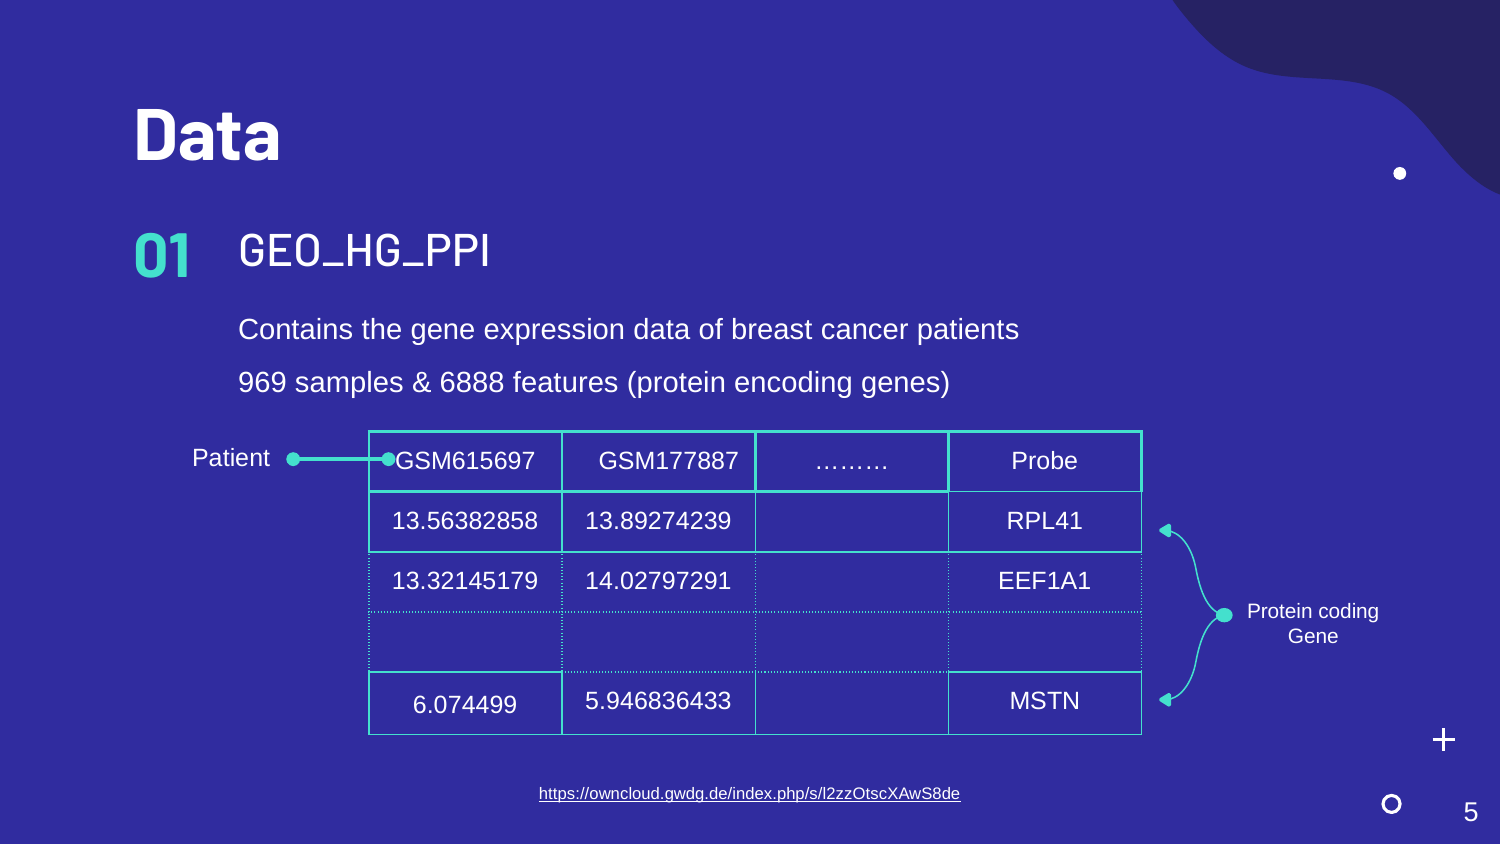

# Data
GEO_HG_PPI
01
Contains the gene expression data of breast cancer patients
969 samples & 6888 features (protein encoding genes)

Patient
| GSM615697 | GSM177887 | ……… | Probe |
| --- | --- | --- | --- |
| 13.56382858 | 13.89274239 |  | RPL41 |
| 13.32145179 | 14.02797291 |  | EEF1A1 |
|  |  |  |  |
| 6.074499 | 5.946836433 |  | MSTN |

Protein coding Gene
https://owncloud.gwdg.de/index.php/s/l2zzOtscXAwS8de

5